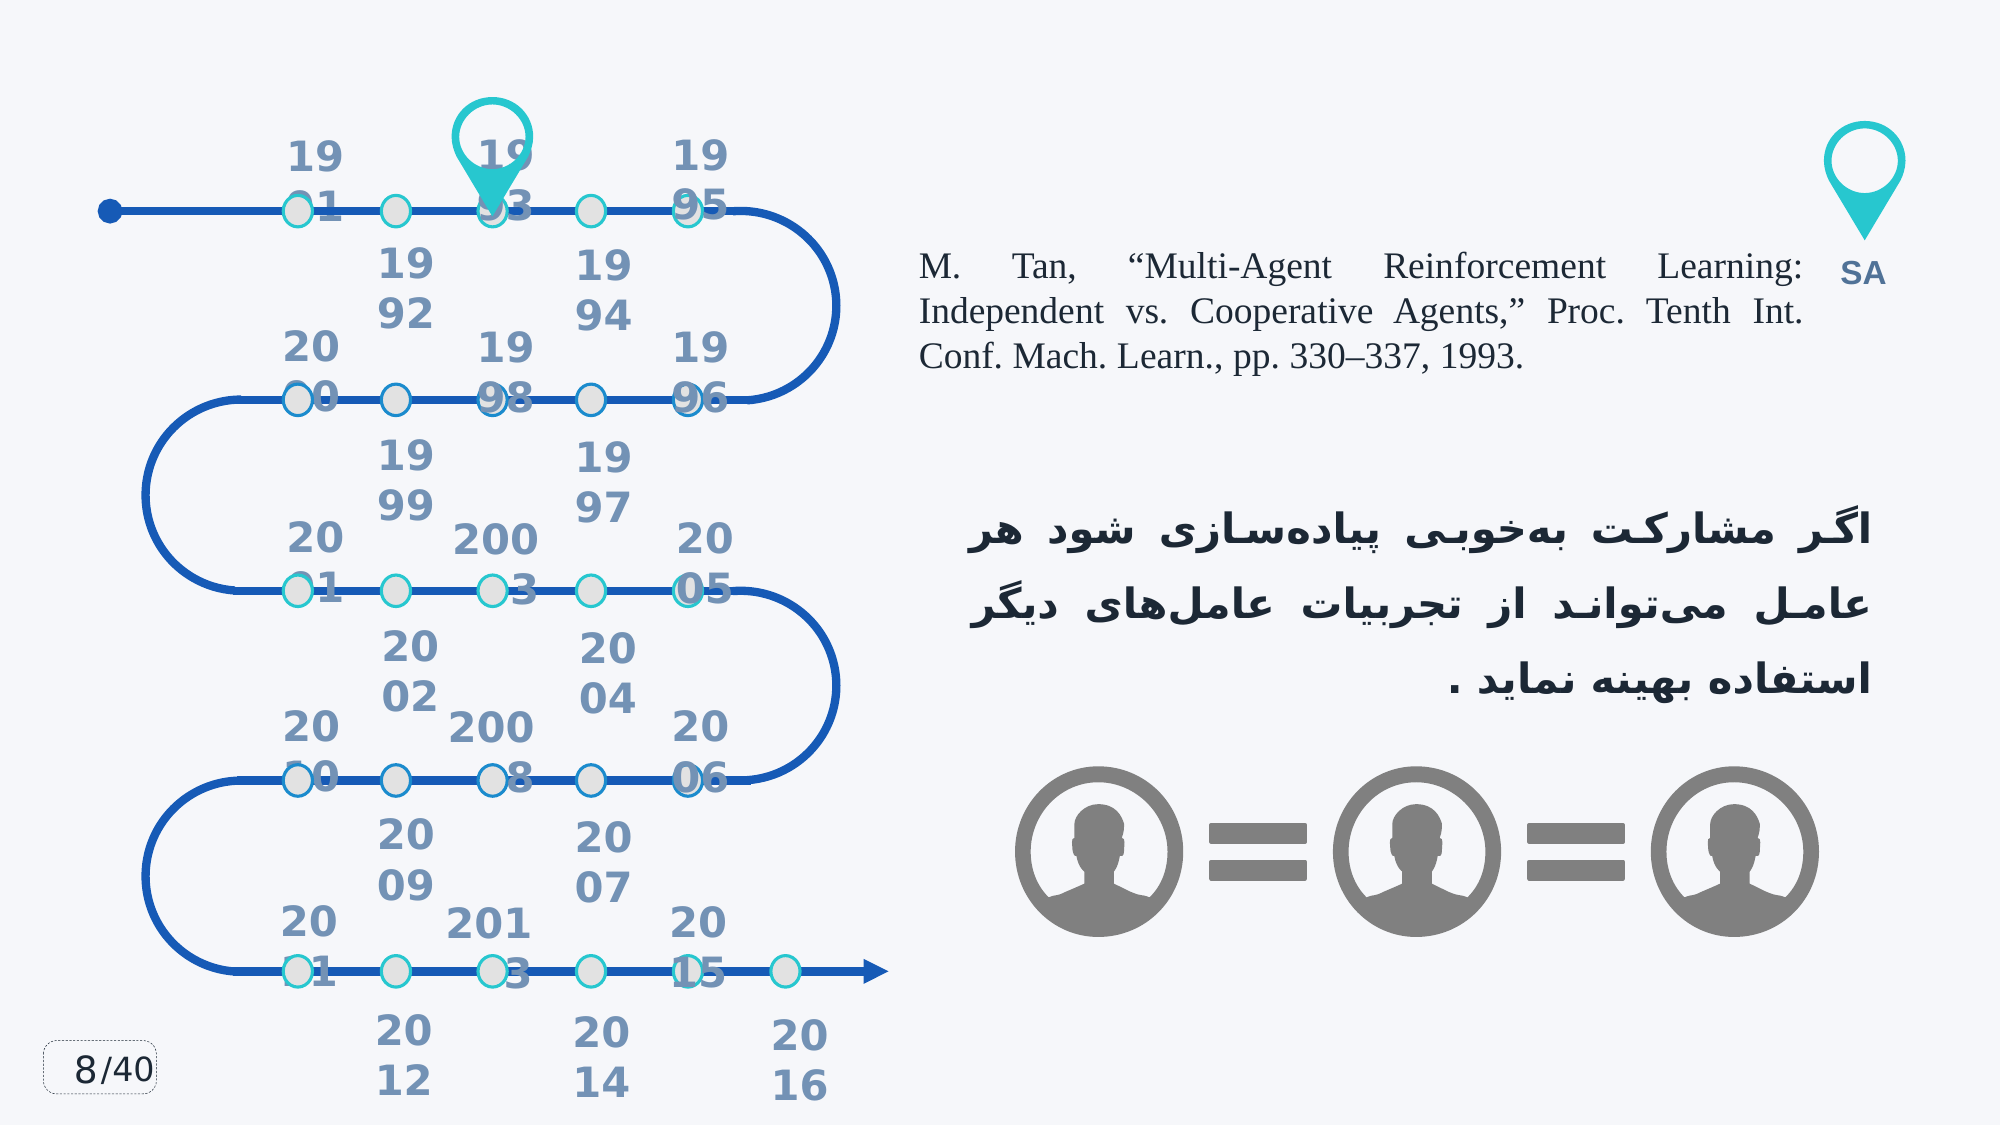

1995
1993
1991

1992
1994
2000
1996
1998

1999
1997
2001
2005
2003

2002
2004
2010
2006
2008

2009
2007
2011
2015
2013

2012
2014
2016

M. Tan, “Multi-Agent Reinforcement Learning: Independent vs. Cooperative Agents,” Proc. Tenth Int. Conf. Mach. Learn., pp. 330–337, 1993.
SA
اگر مشارکت به‌خوبی پیاده‌سازی شود هر عامل می‌تواند از تجربیات عامل‌های دیگر استفاده بهینه نماید .

8